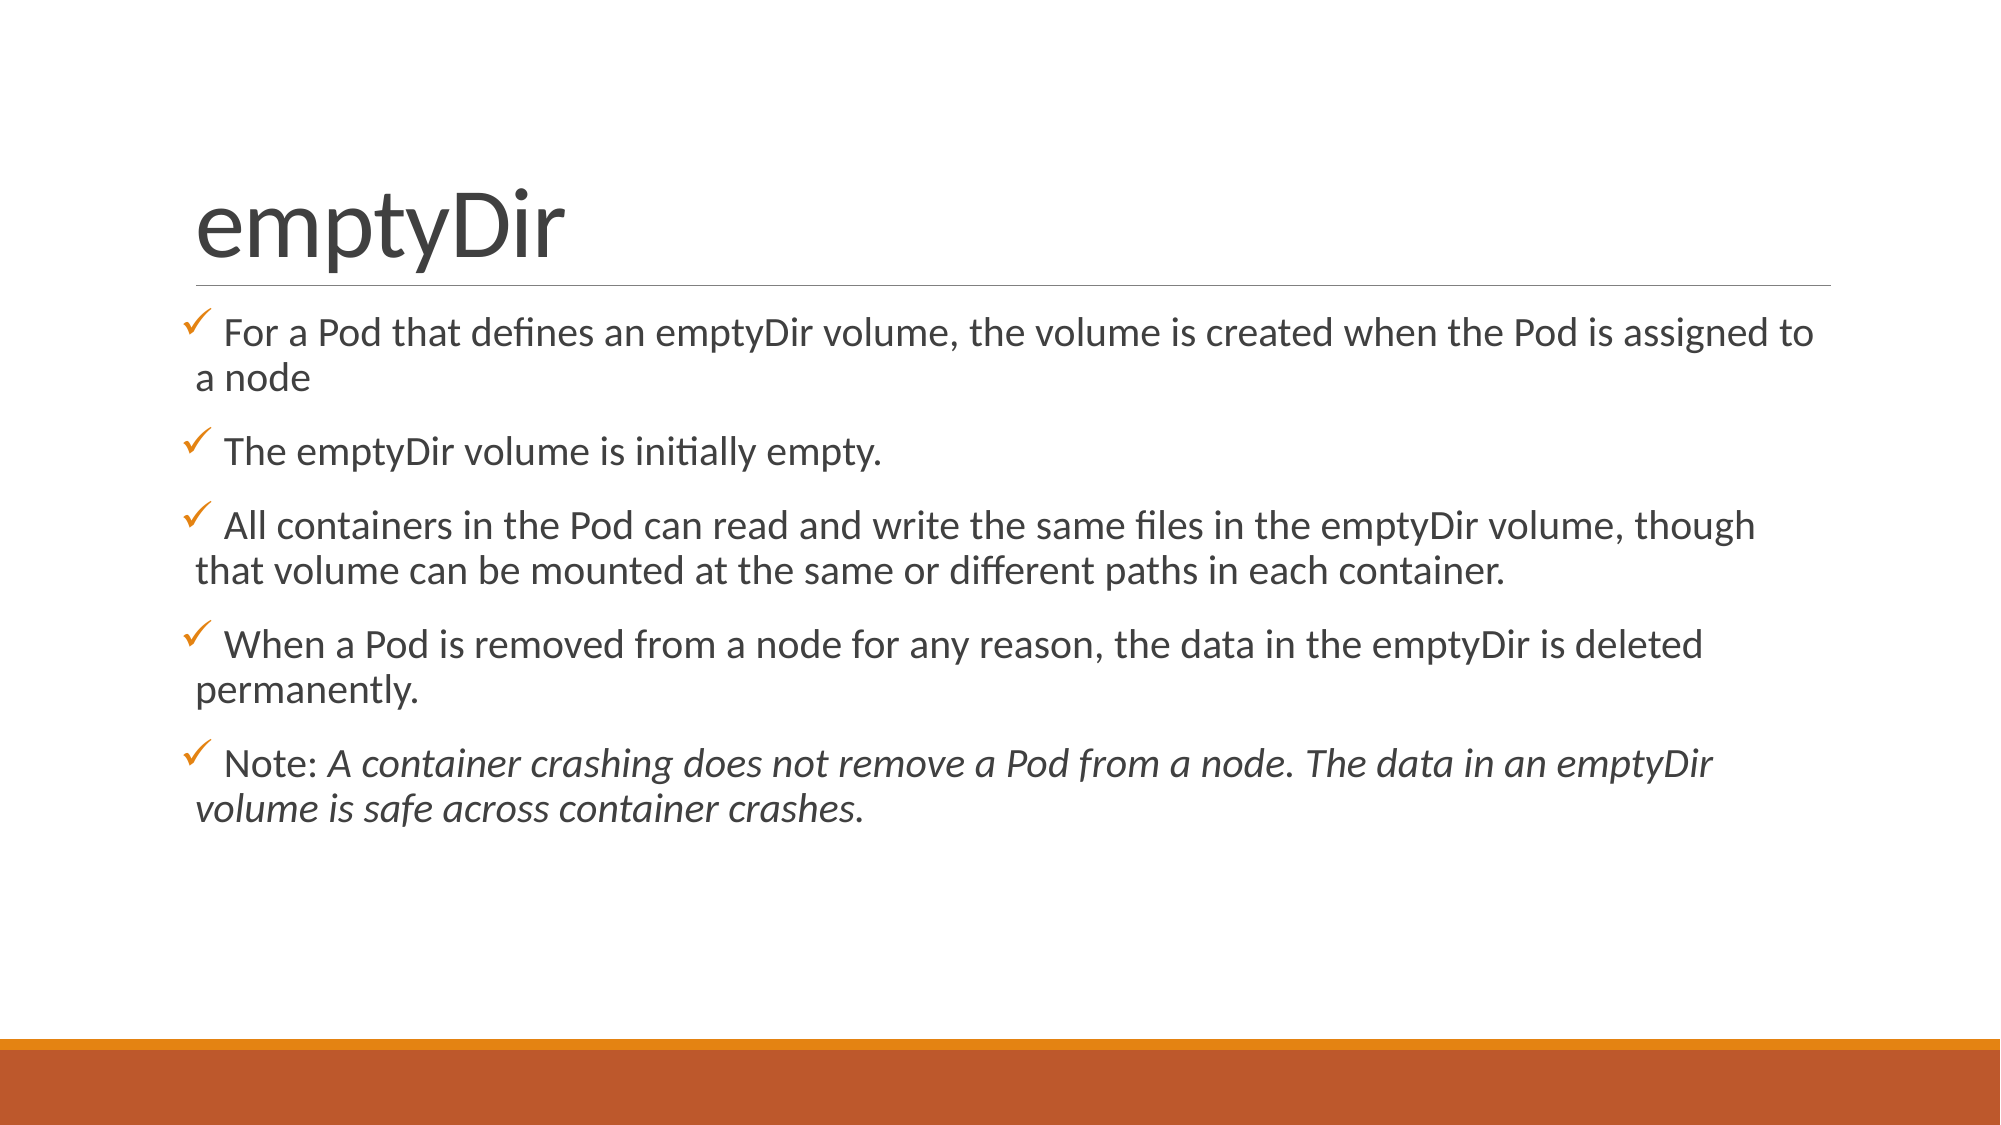

# emptyDir
 For a Pod that defines an emptyDir volume, the volume is created when the Pod is assigned to a node
 The emptyDir volume is initially empty.
 All containers in the Pod can read and write the same files in the emptyDir volume, though that volume can be mounted at the same or different paths in each container.
 When a Pod is removed from a node for any reason, the data in the emptyDir is deleted permanently.
 Note: A container crashing does not remove a Pod from a node. The data in an emptyDir volume is safe across container crashes.